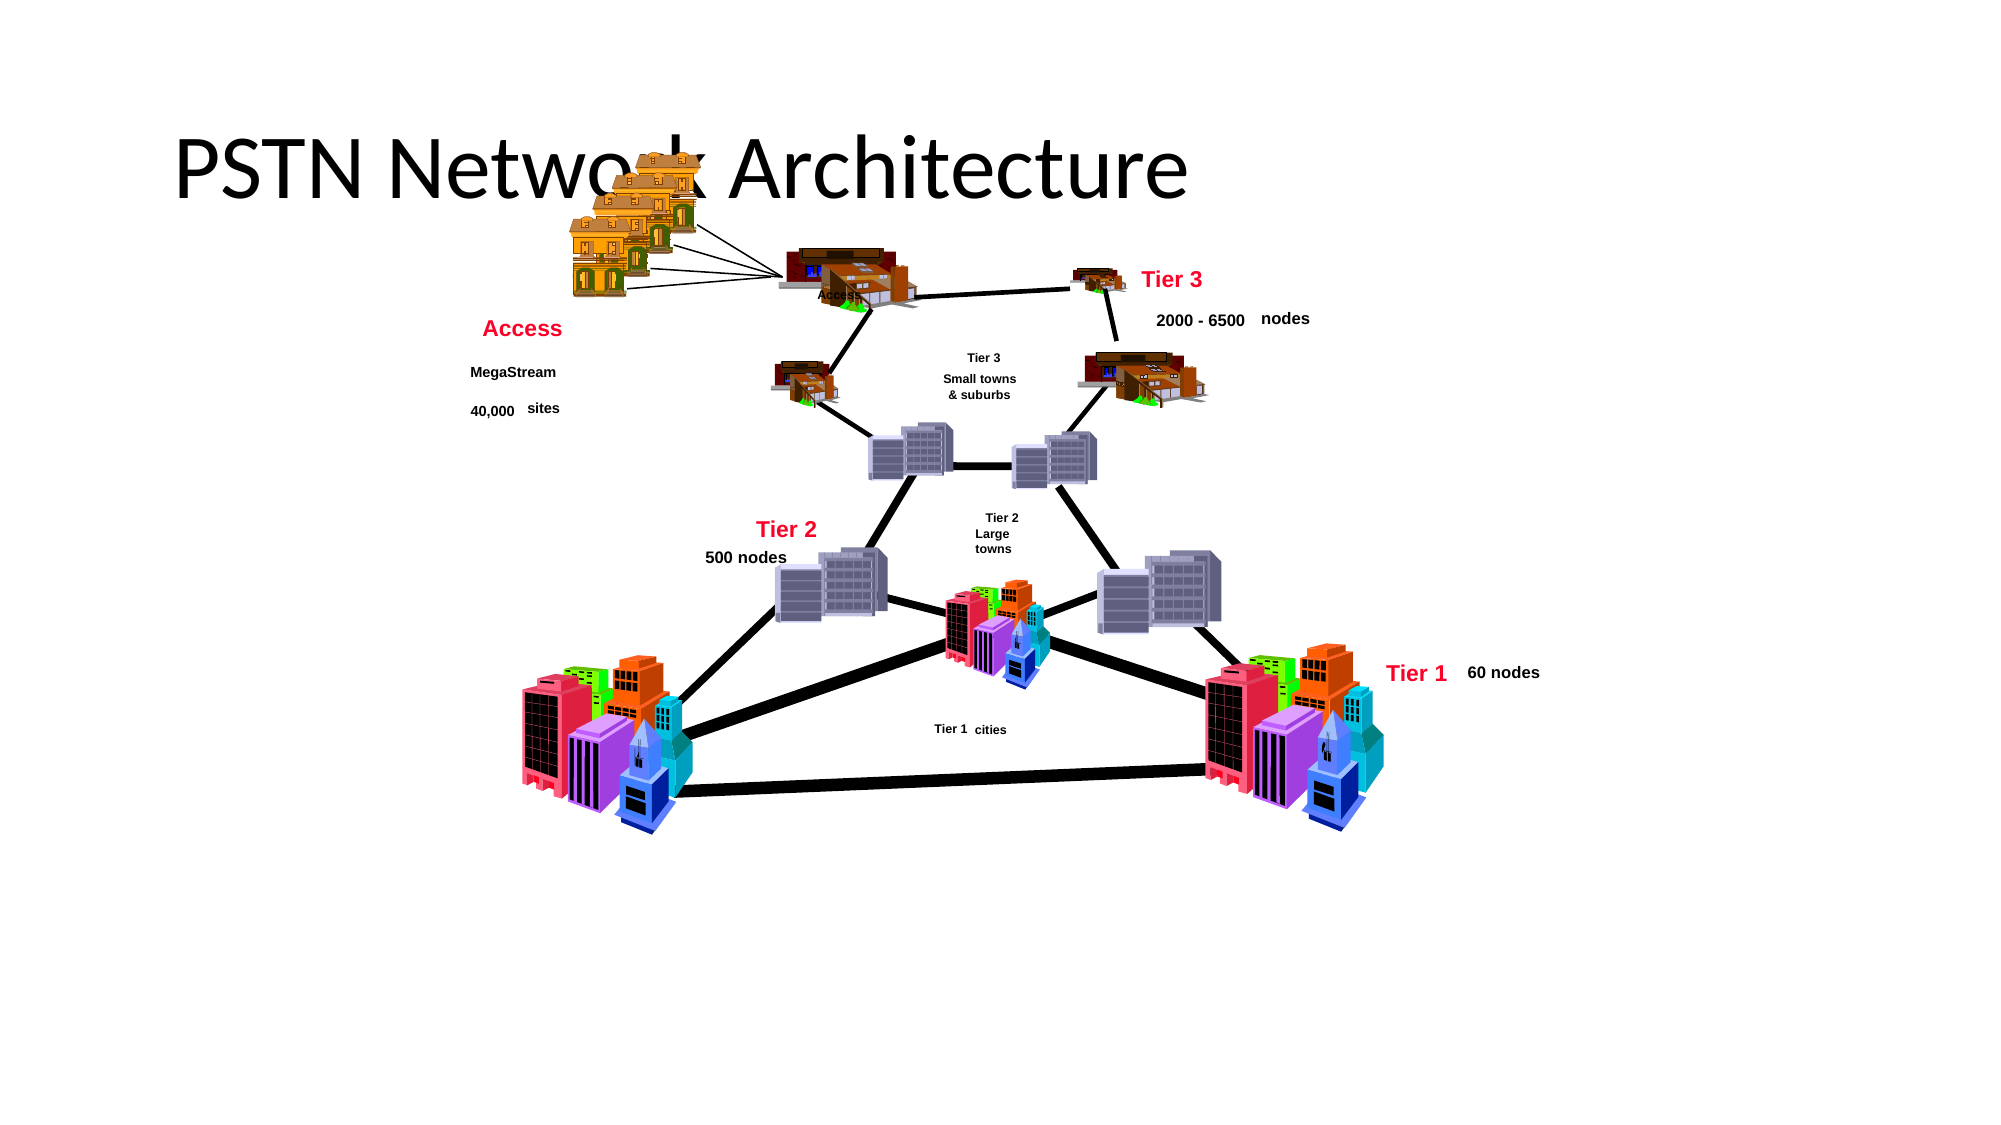

# PSTN Network Architecture

Tier 3

Access

nodes

2000 - 6500

Access

Tier 3

MegaStream
Small towns

& suburbs
sites
40,000

Tier 2
Tier 2
Large towns
500 nodes

Tier 1
60 nodes
Tier 1
cities

CONFIDENTIAL© Copyright 2008 Tech Mahindra Limited
130